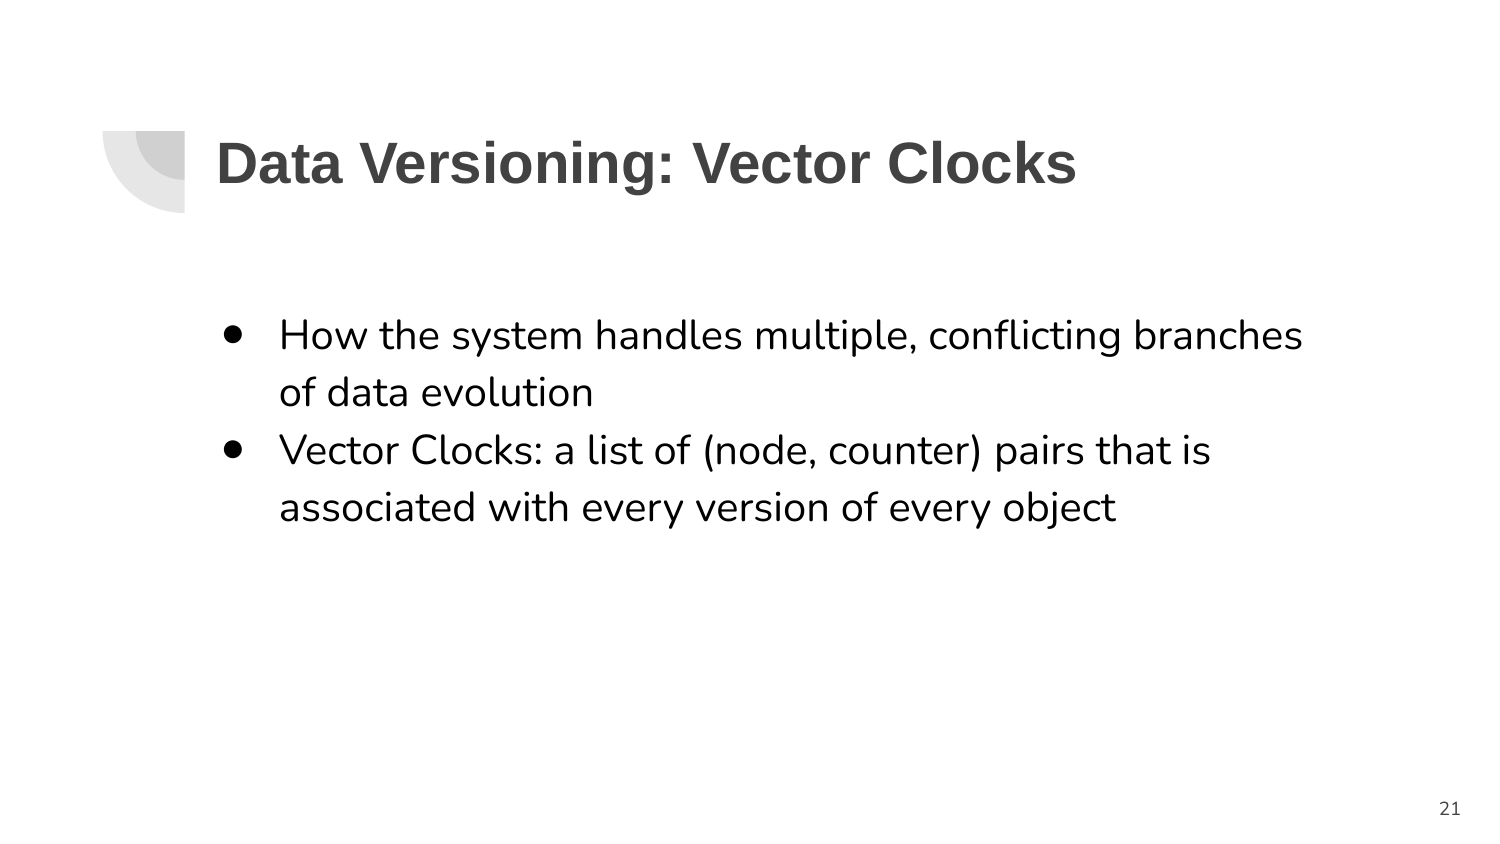

# Data Versioning: Vector Clocks
How the system handles multiple, conflicting branches of data evolution
Vector Clocks: a list of (node, counter) pairs that is associated with every version of every object

21